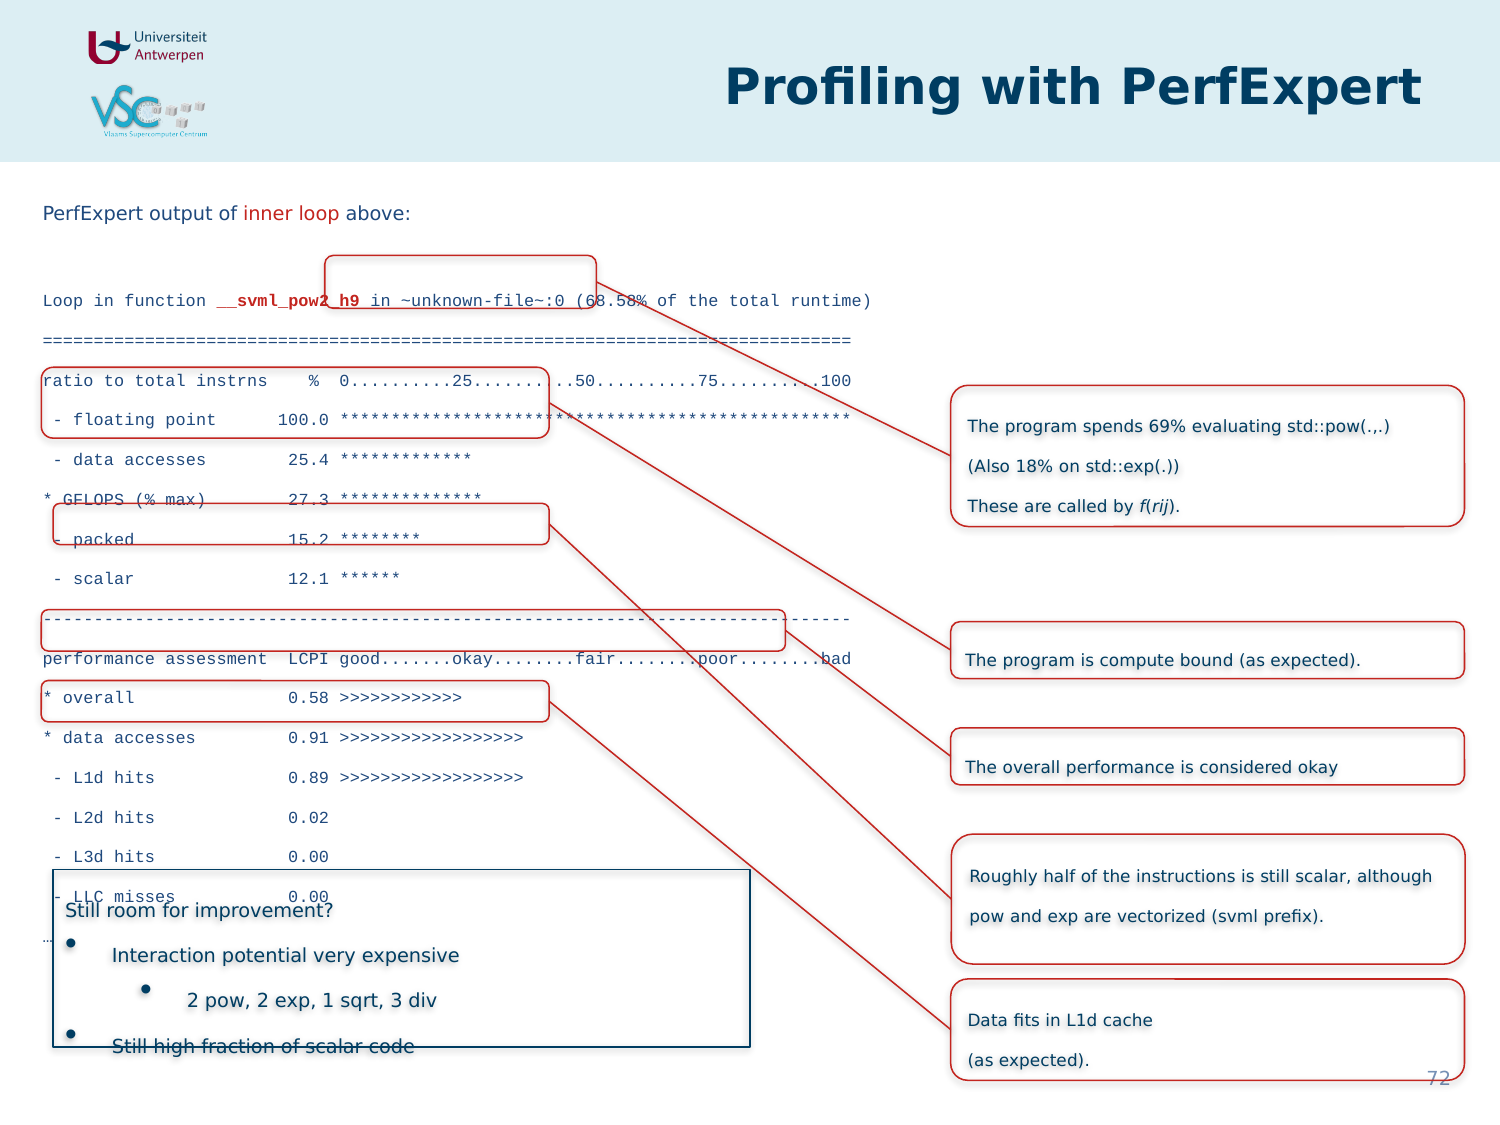

# Profiling with PerfExpert
PerfExpert output of inner loop above:

Loop in function __svml_pow2_h9 in ~unknown-file~:0 (68.58% of the total runtime)
===============================================================================
ratio to total instrns    %  0..........25..........50..........75..........100
 - floating point      100.0 **************************************************
 - data accesses        25.4 *************
* GFLOPS (% max)        27.3 **************
 - packed               15.2 ********
 - scalar               12.1 ******
-------------------------------------------------------------------------------
performance assessment  LCPI good.......okay........fair........poor........bad
* overall               0.58 >>>>>>>>>>>>
* data accesses         0.91 >>>>>>>>>>>>>>>>>>
 - L1d hits             0.89 >>>>>>>>>>>>>>>>>>
 - L2d hits             0.02
 - L3d hits             0.00
 - LLC misses           0.00
…

The program spends 69% evaluating std::pow(.,.)
(Also 18% on std::exp(.))
These are called by f(rij).

The program is compute bound (as expected).

The overall performance is considered okay
Roughly half of the instructions is still scalar, although pow and exp are vectorized (svml prefix).
Still room for improvement?
Interaction potential very expensive
2 pow, 2 exp, 1 sqrt, 3 div
Still high fraction of scalar code

Data fits in L1d cache
(as expected).